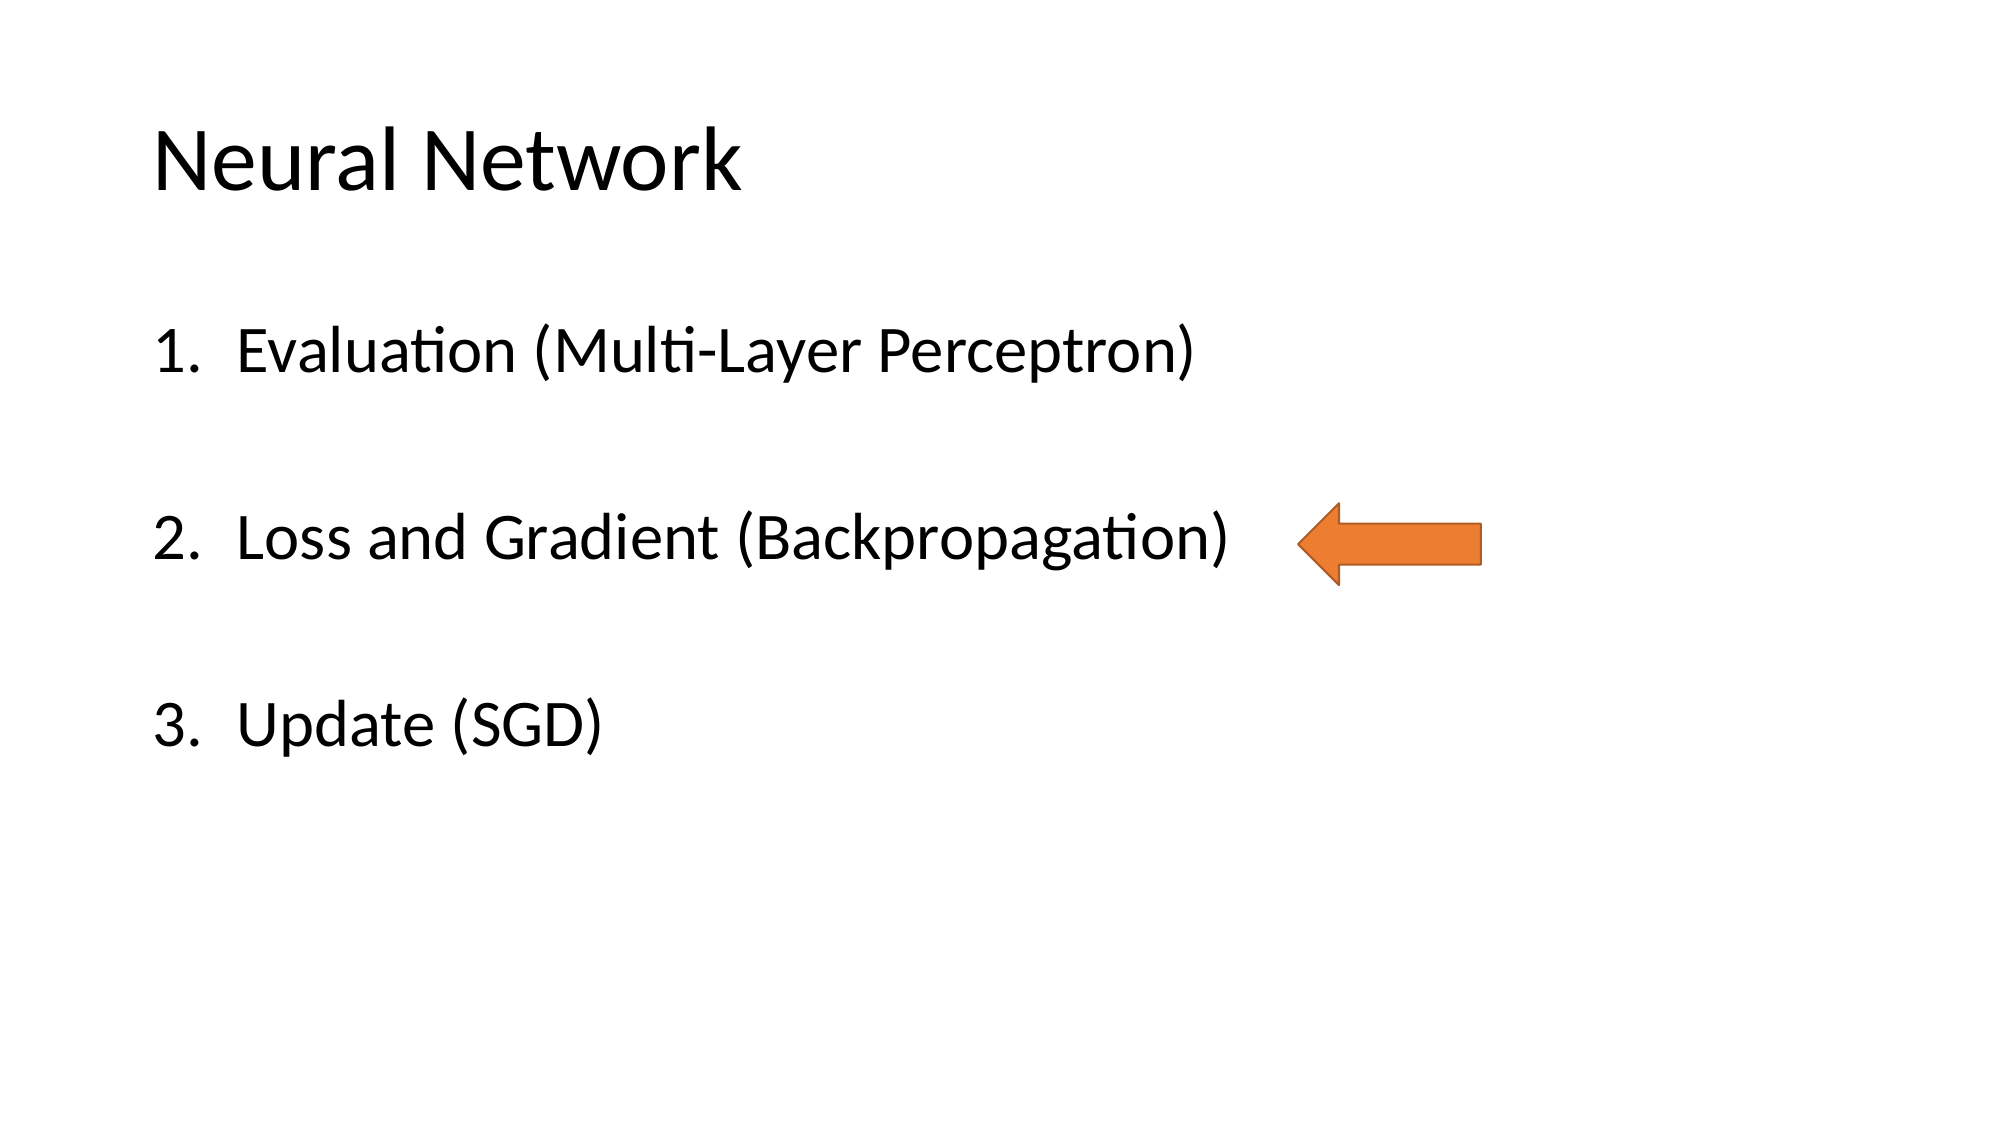

# Neural Network
Evaluation (Multi-Layer Perceptron)

Loss and Gradient (Backpropagation)

Update (SGD)